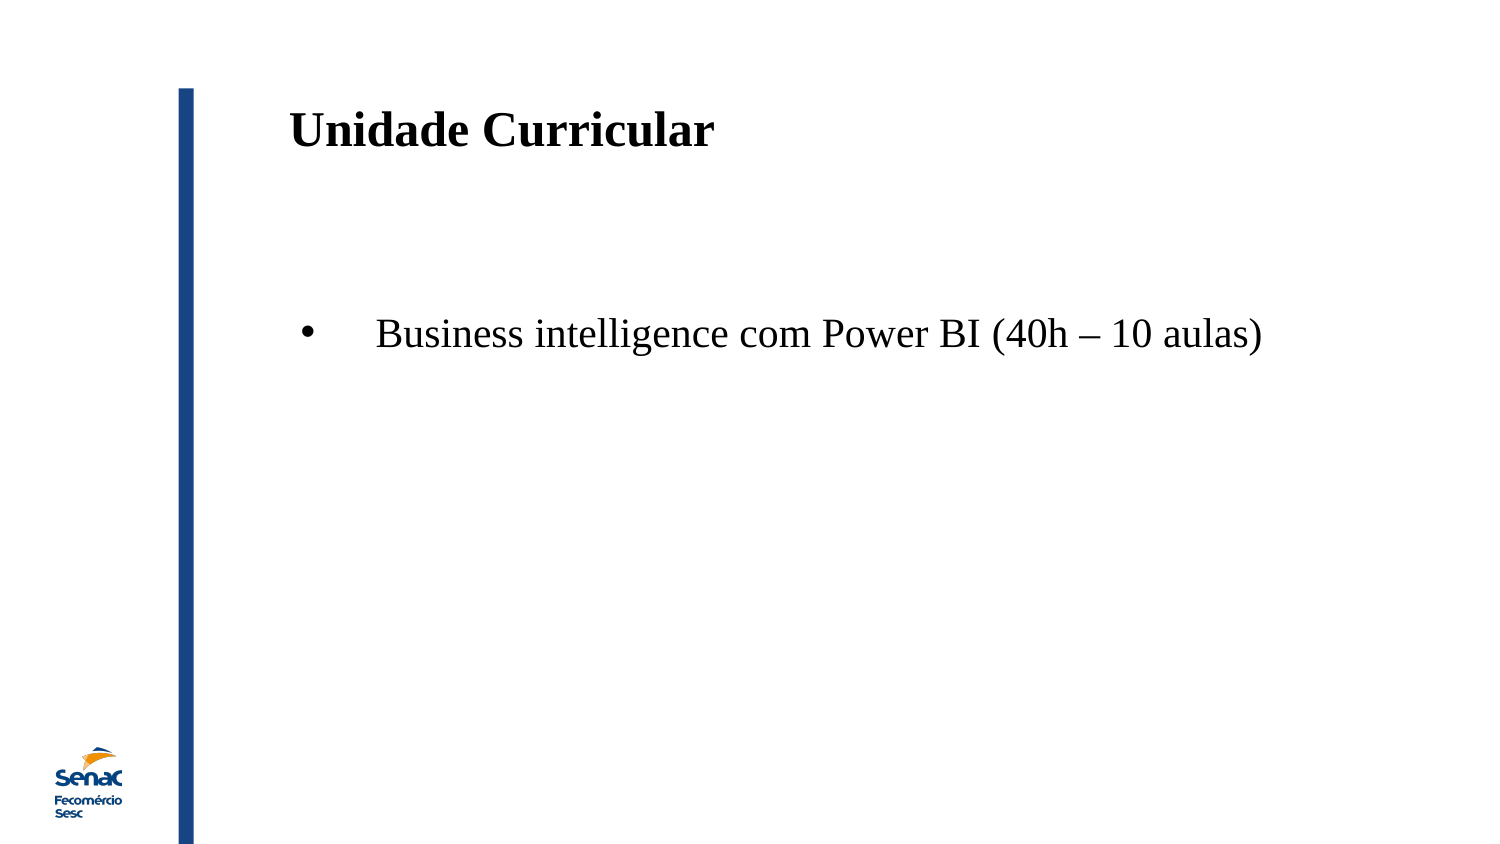

Unidade Curricular
Business intelligence com Power BI (40h – 10 aulas)